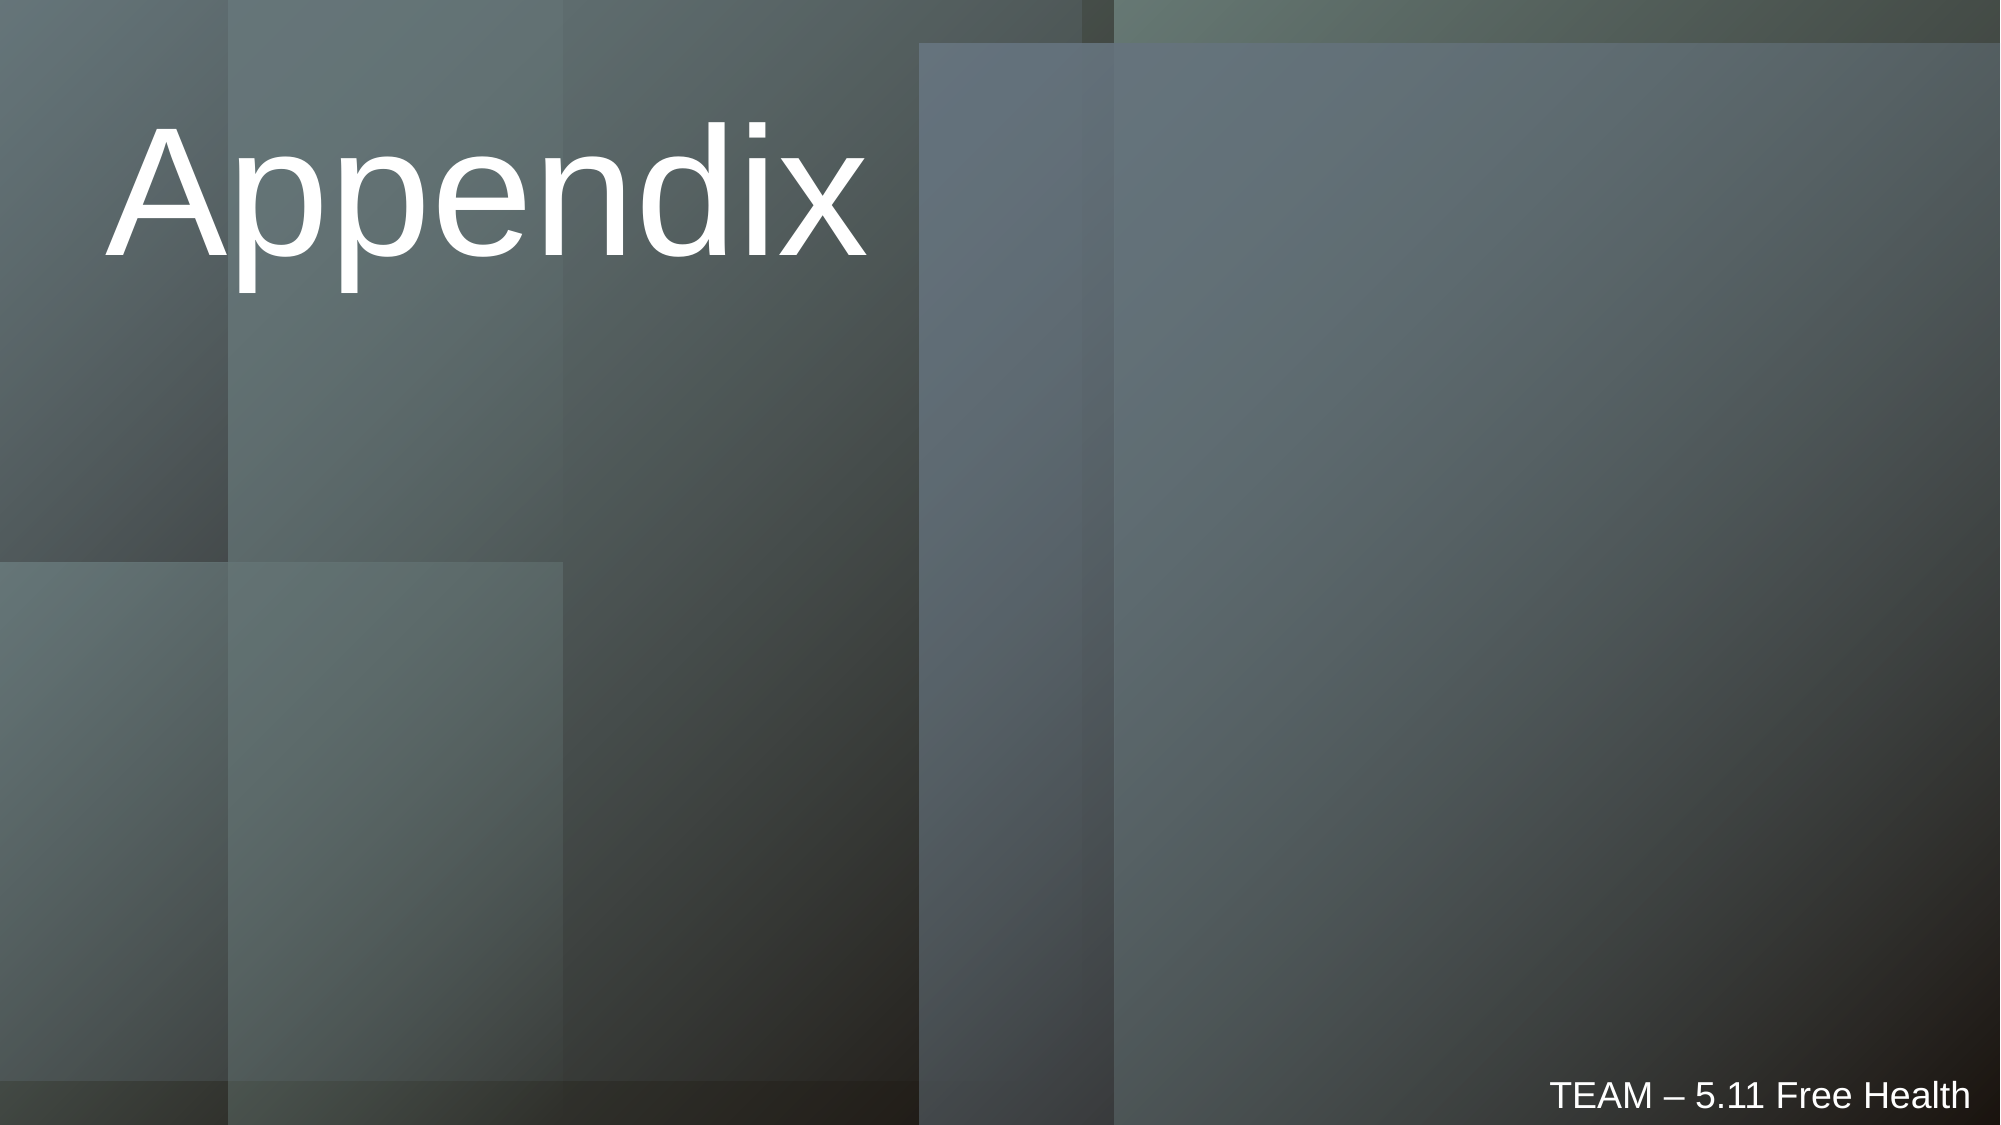

# Appendix
TEAM – 5.11 Free Health